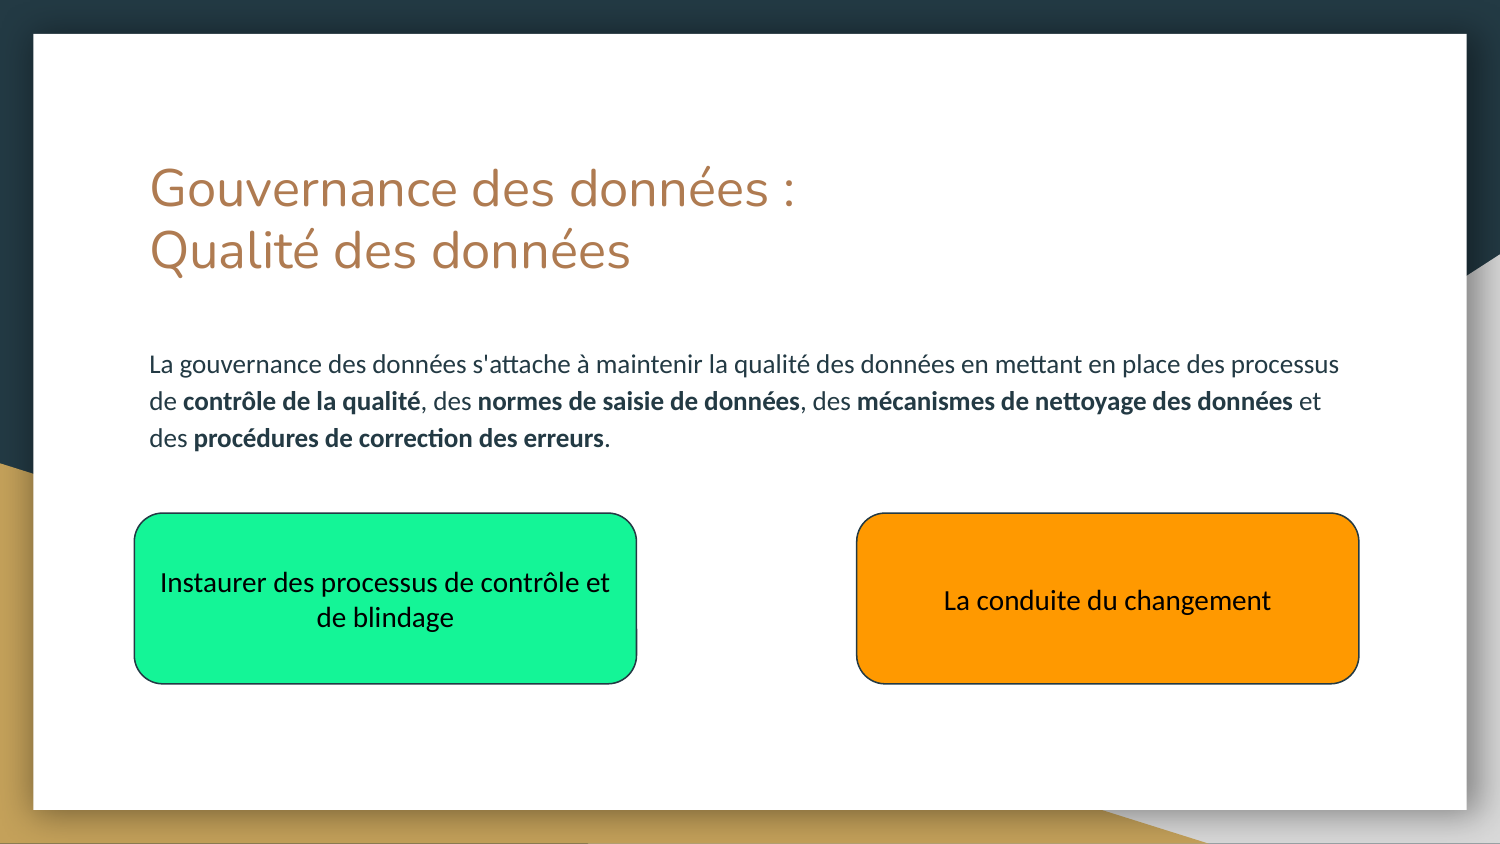

# Gouvernance des données :
Qualité des données
La gouvernance des données s'attache à maintenir la qualité des données en mettant en place des processus de contrôle de la qualité, des normes de saisie de données, des mécanismes de nettoyage des données et des procédures de correction des erreurs.
Instaurer des processus de contrôle et de blindage
La conduite du changement